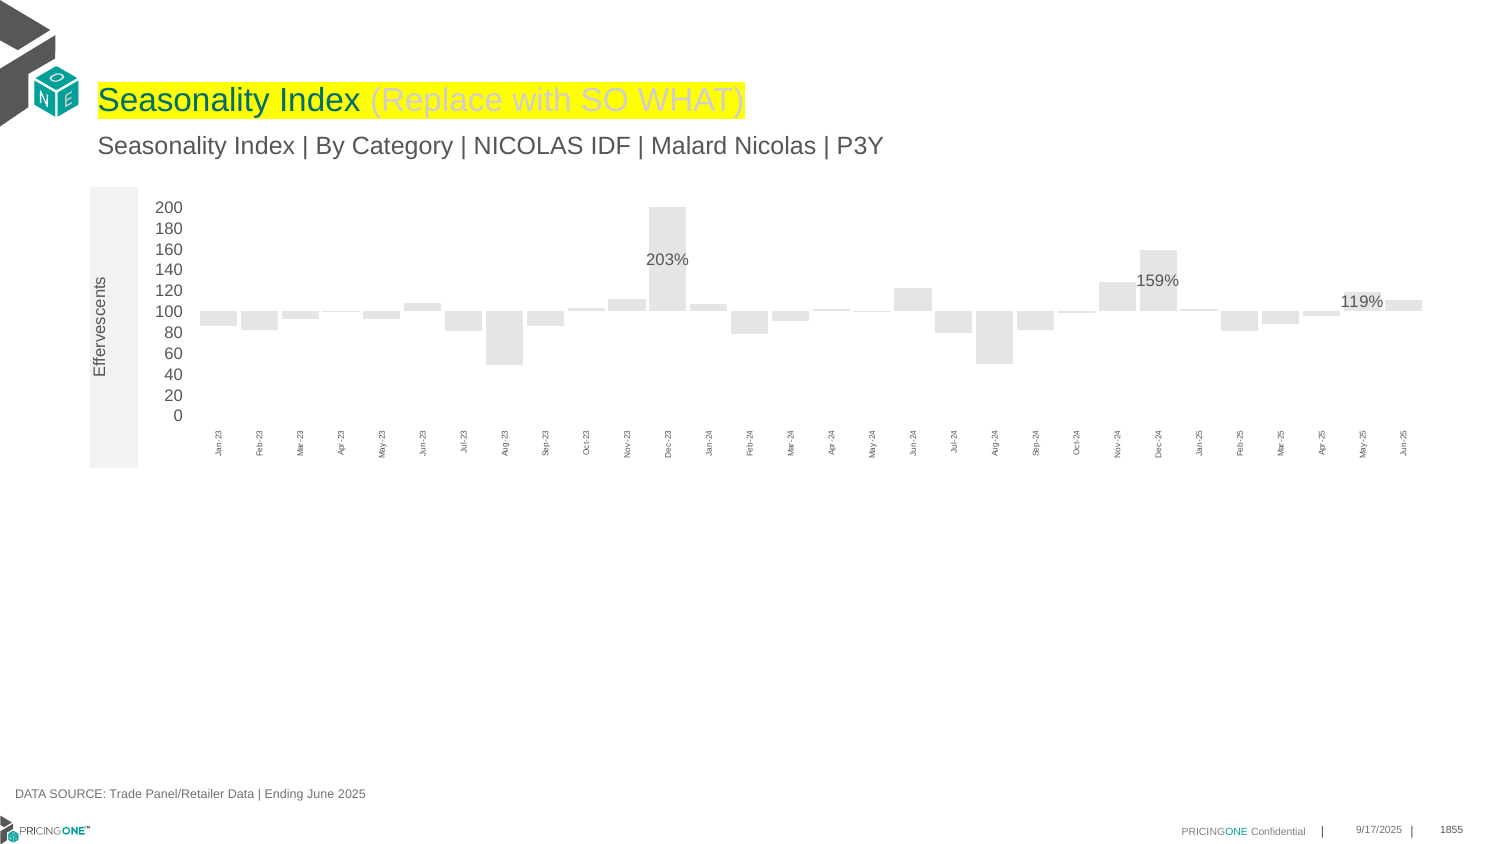

# Seasonality Index (Replace with SO WHAT)
Seasonality Index | By Category | NICOLAS IDF | Malard Nicolas | P3Y

### Chart

| Category | Sales index |
|---|---|
| Jan-23 | 86.0 |
| Feb-23 | 82.0 |
| Mar-23 | 93.0 |
| Apr-23 | 99.0 |
| May-23 | 93.0 |
| Jun-23 | 108.0 |
| Jul-23 | 81.0 |
| Aug-23 | 48.0 |
| Sep-23 | 86.0 |
| Oct-23 | 103.0 |
| Nov-23 | 112.0 |
| Dec-23 | 203.0 |
| Jan-24 | 107.0 |
| Feb-24 | 78.0 |
| Mar-24 | 91.0 |
| Apr-24 | 102.0 |
| May-24 | 99.0 |
| Jun-24 | 122.0 |
| Jul-24 | 79.0 |
| Aug-24 | 49.0 |
| Sep-24 | 82.0 |
| Oct-24 | 98.0 |
| Nov-24 | 128.0 |
| Dec-24 | 159.0 |
| Jan-25 | 102.0 |
| Feb-25 | 81.0 |
| Mar-25 | 88.0 |
| Apr-25 | 96.0 |
| May-25 | 119.0 |
| Jun-25 | 111.0 |
| Effervescents |
| --- |
DATA SOURCE: Trade Panel/Retailer Data | Ending June 2025

9/17/2025
1855